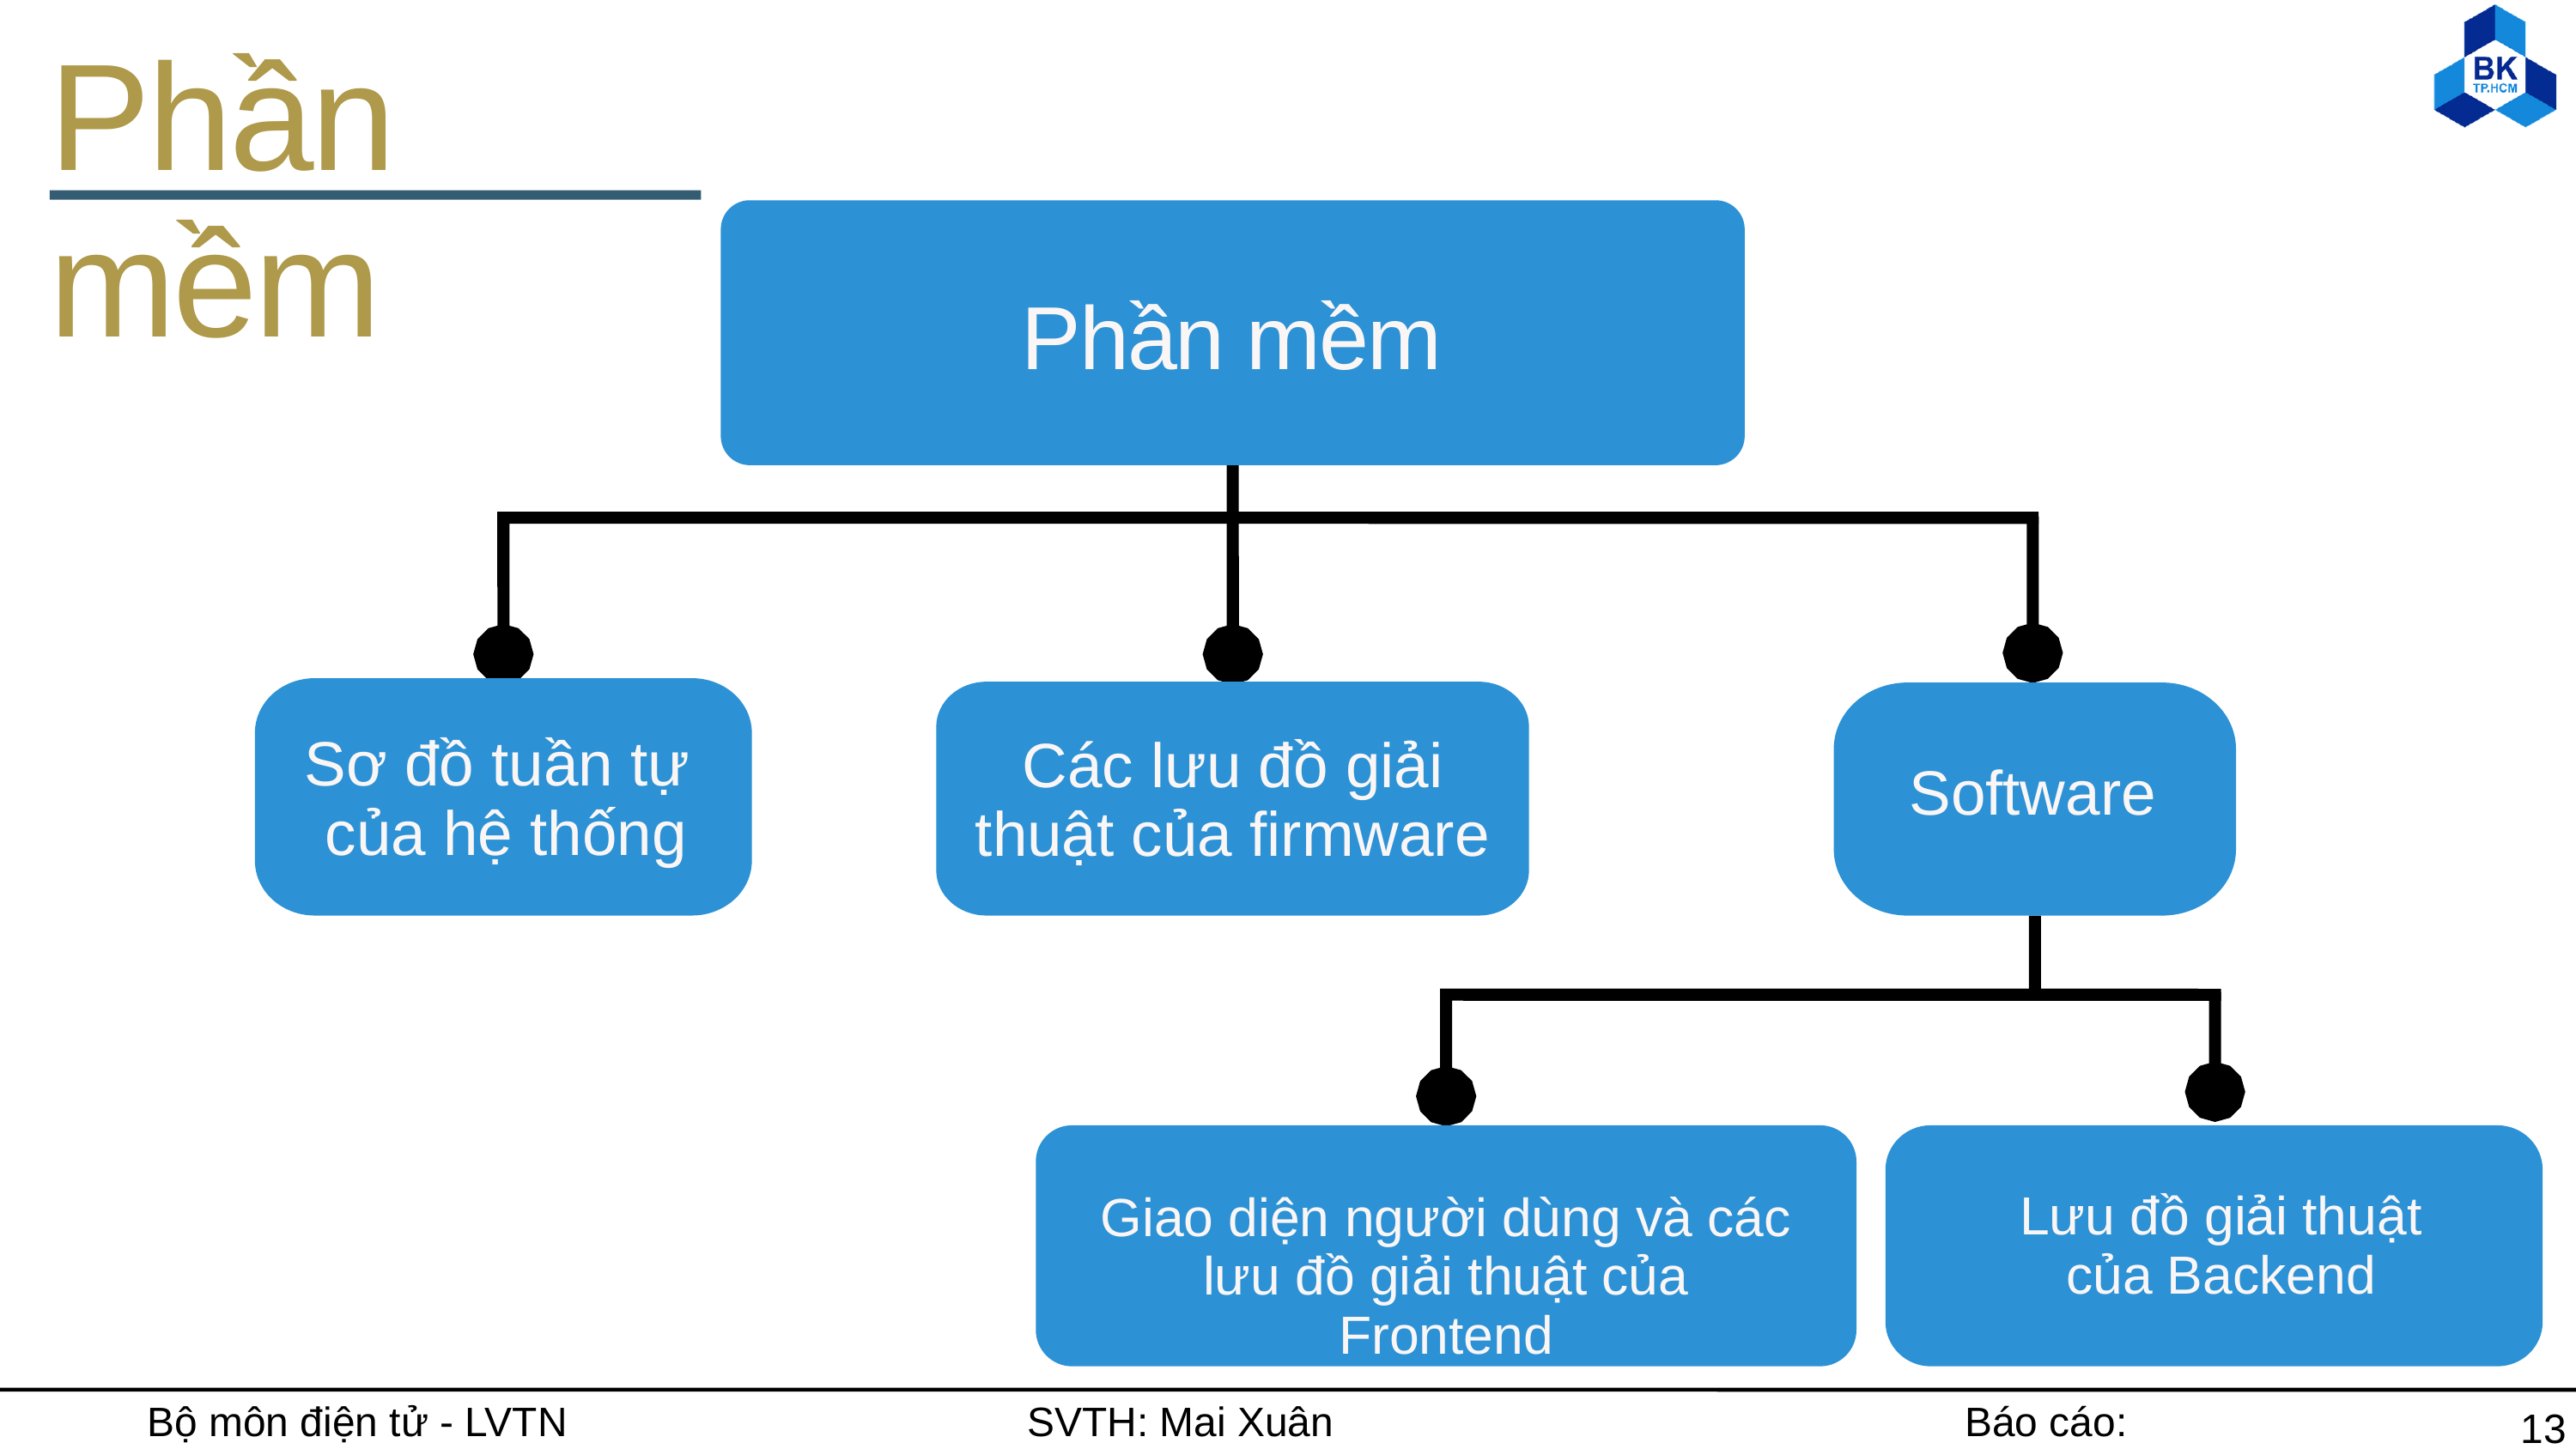

Phần mềm

Phần mềm

Sơ đồ tuần tự
của hệ thống
Các lưu đồ giải thuật của firmware
Software

Lưu đồ giải thuật của Backend
Giao diện người dùng và các lưu đồ giải thuật của Frontend
Bộ môn điện tử - LVTN
SVTH: Mai Xuân Hùng
Báo cáo: 06/06/2024
13